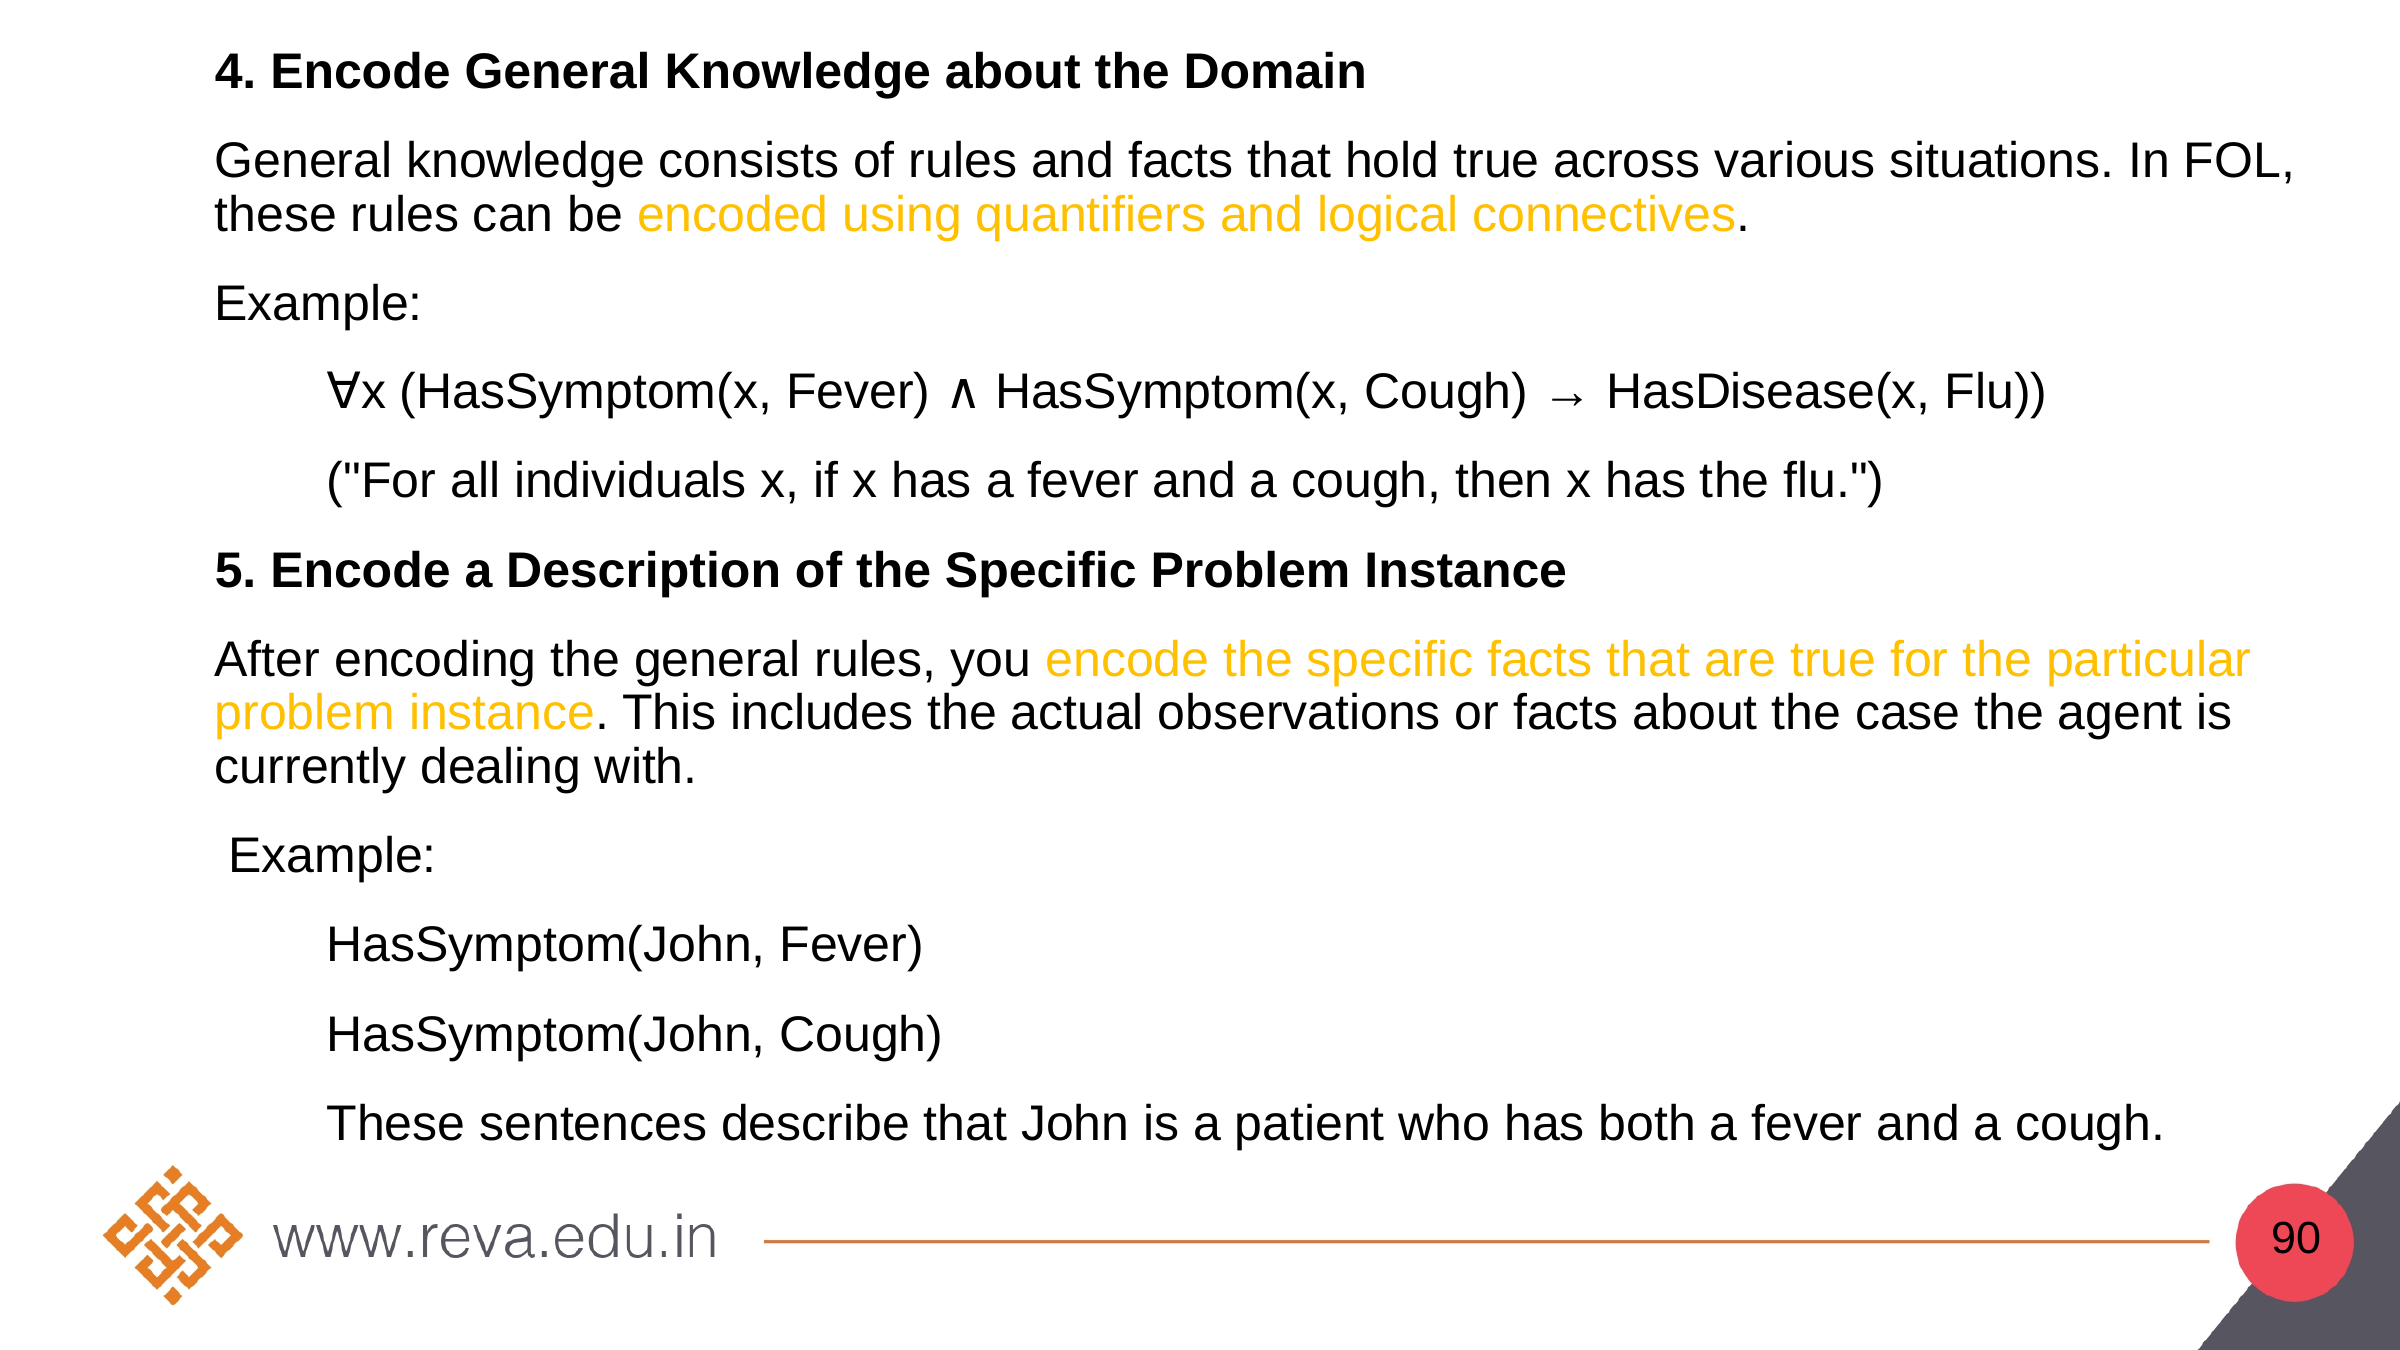

4. Encode General Knowledge about the Domain
General knowledge consists of rules and facts that hold true across various situations. In FOL, these rules can be encoded using quantifiers and logical connectives.
Example:
        ∀x (HasSymptom(x, Fever) ∧ HasSymptom(x, Cough) → HasDisease(x, Flu))
        ("For all individuals x, if x has a fever and a cough, then x has the flu.")
5. Encode a Description of the Specific Problem Instance
After encoding the general rules, you encode the specific facts that are true for the particular problem instance. This includes the actual observations or facts about the case the agent is currently dealing with.
 Example:
        HasSymptom(John, Fever)
        HasSymptom(John, Cough)
        These sentences describe that John is a patient who has both a fever and a cough.
#
90